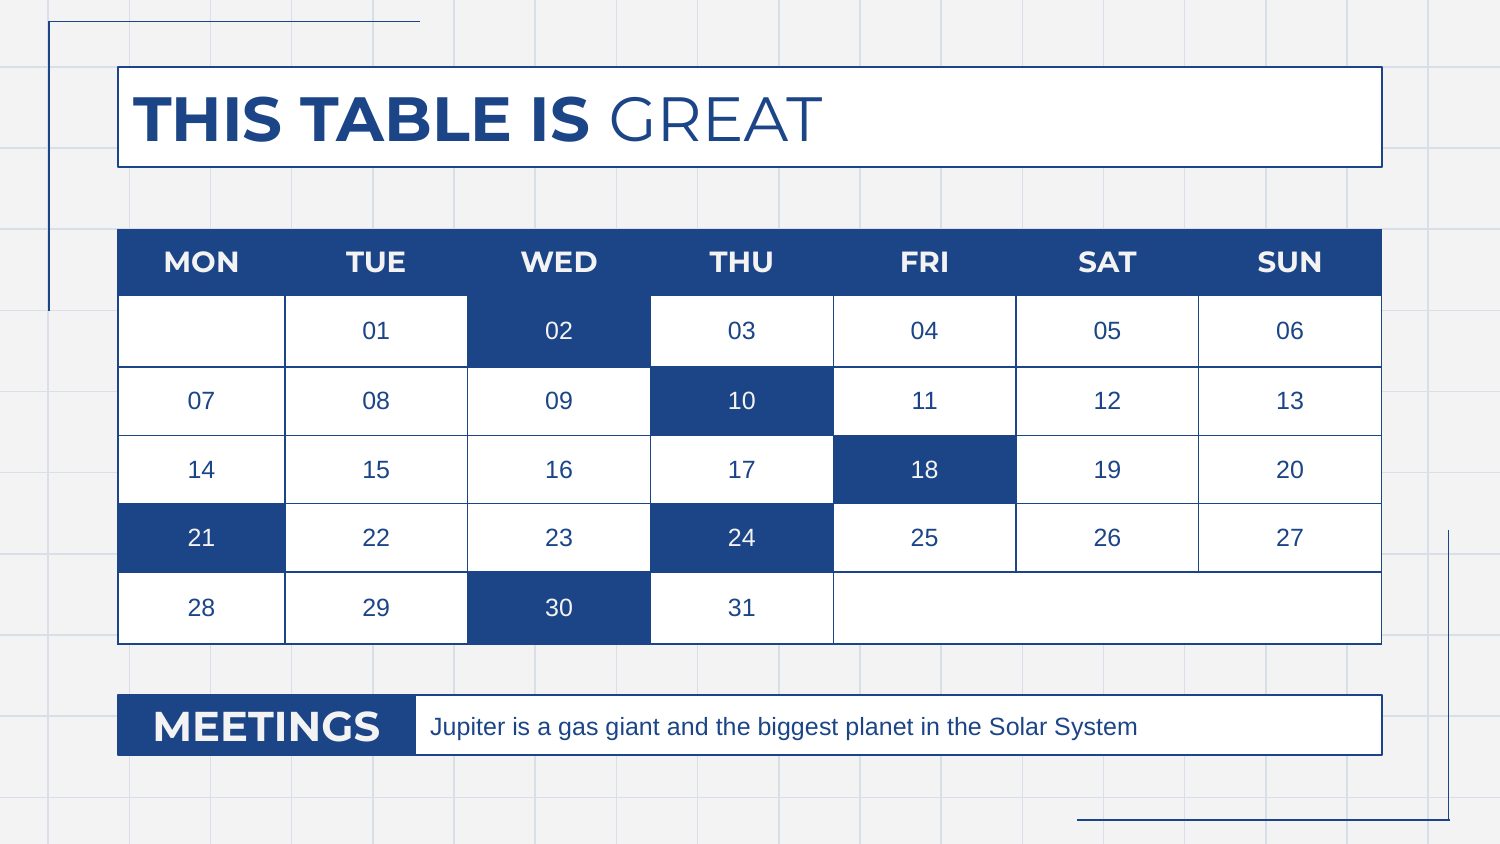

# THIS TABLE IS GREAT
| MON | TUE | WED | THU | FRI | SAT | SUN |
| --- | --- | --- | --- | --- | --- | --- |
|  | 01 | 02 | 03 | 04 | 05 | 06 |
| 07 | 08 | 09 | 10 | 11 | 12 | 13 |
| 14 | 15 | 16 | 17 | 18 | 19 | 20 |
| 21 | 22 | 23 | 24 | 25 | 26 | 27 |
| 28 | 29 | 30 | 31 |  |  |  |
MEETINGS
Jupiter is a gas giant and the biggest planet in the Solar System